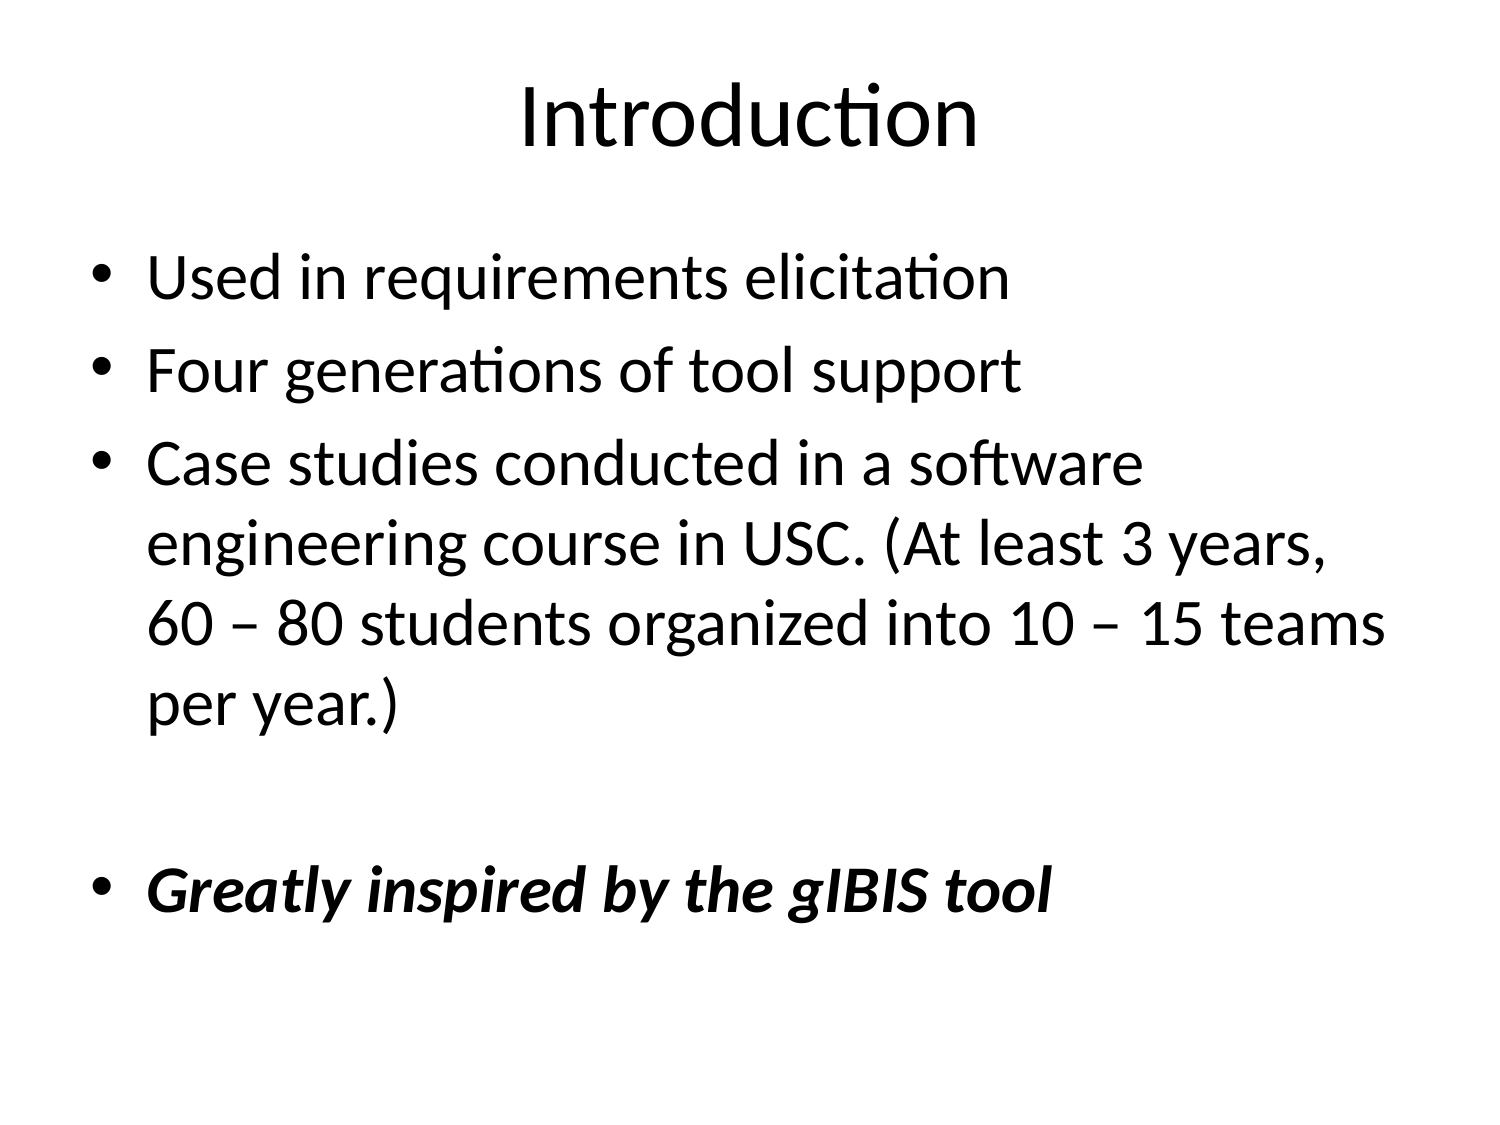

# Introduction
Used in requirements elicitation
Four generations of tool support
Case studies conducted in a software engineering course in USC. (At least 3 years, 60 – 80 students organized into 10 – 15 teams per year.)

Greatly inspired by the gIBIS tool